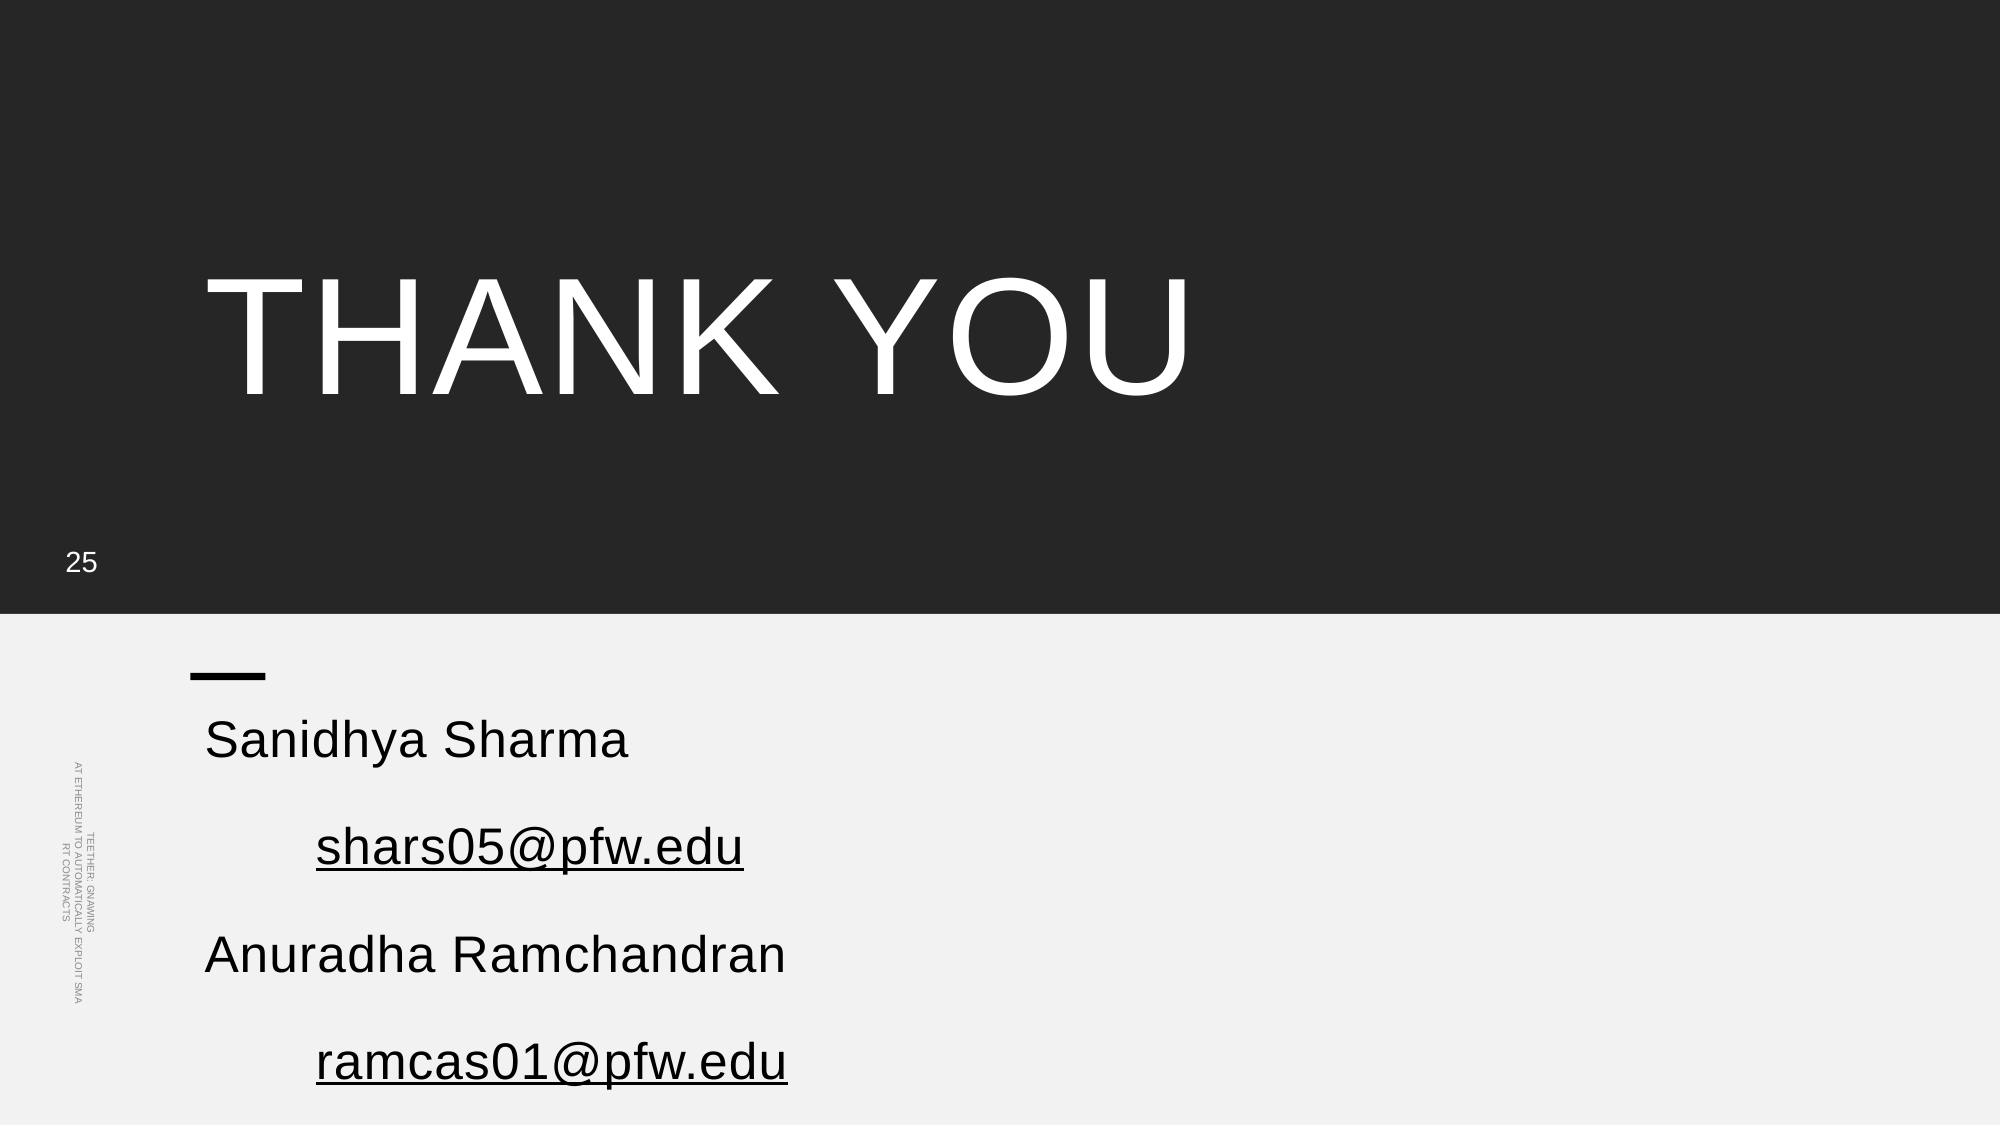

# THANK YOU
25

Sanidhya Sharma
shars05@pfw.edu
Anuradha Ramchandran
ramcas01@pfw.edu
TEETHER: GNAWING AT ETHEREUM TO AUTOMATICALLY EXPLOIT SMART CONTRACTS